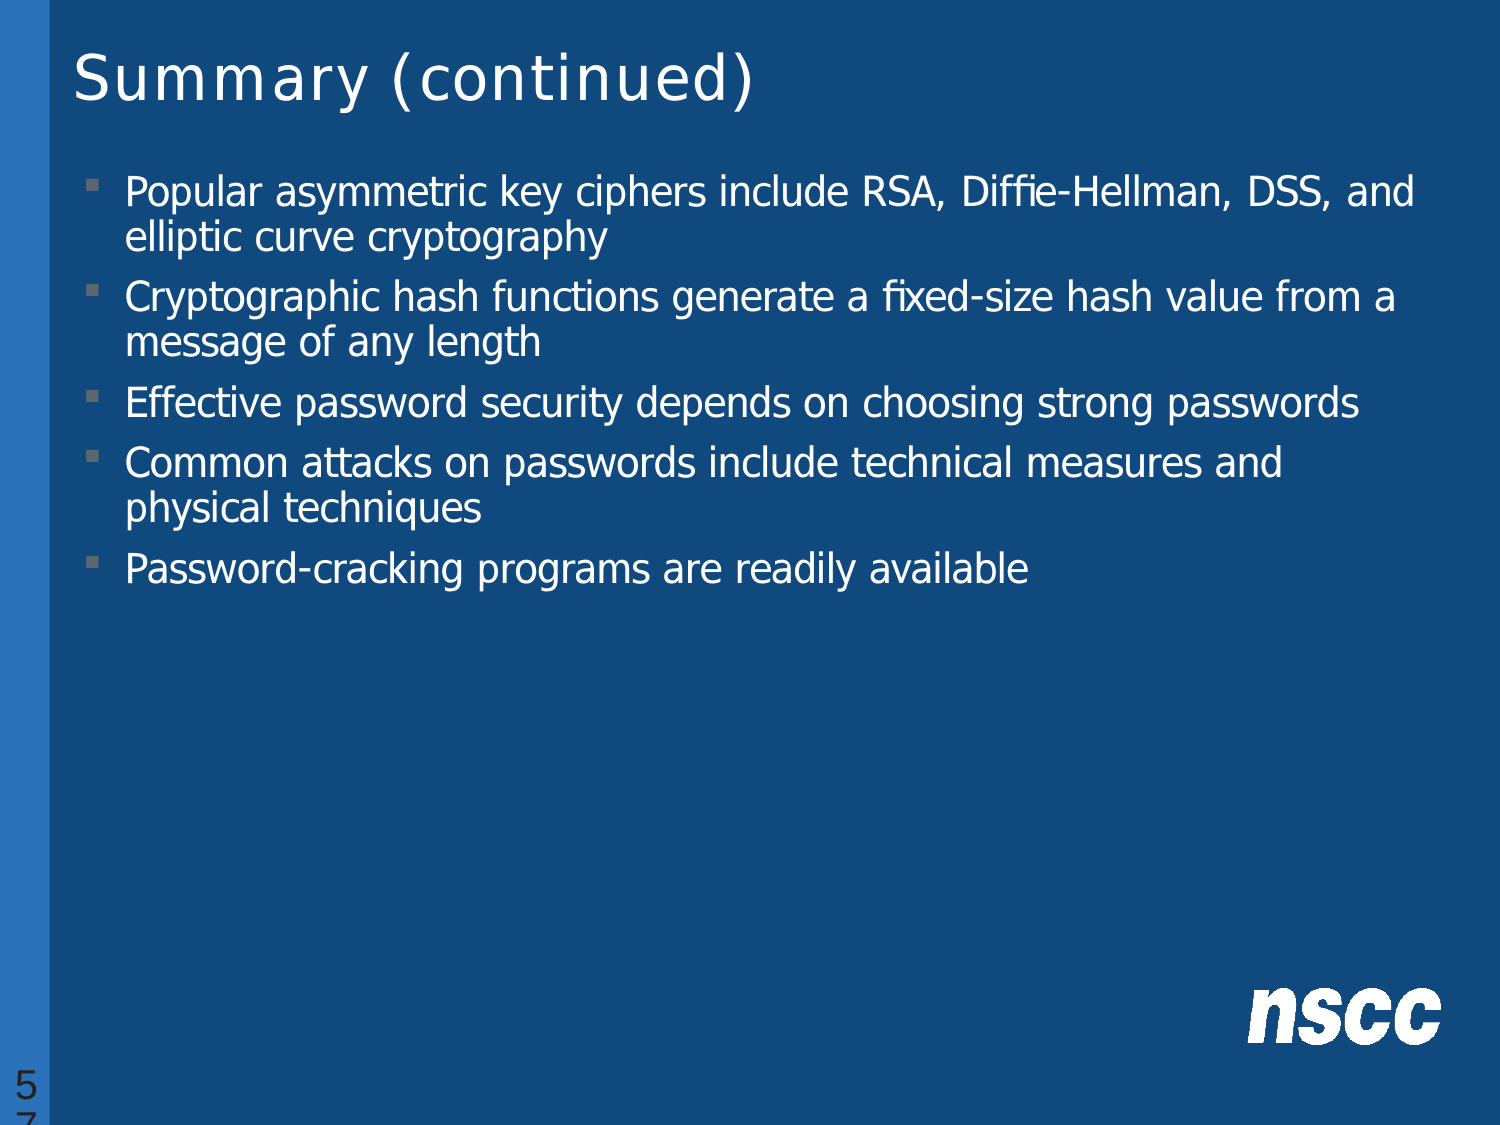

# Summary (continued)
Popular asymmetric key ciphers include RSA, Diffie-Hellman, DSS, and elliptic curve cryptography
Cryptographic hash functions generate a fixed-size hash value from a message of any length
Effective password security depends on choosing strong passwords
Common attacks on passwords include technical measures and physical techniques
Password-cracking programs are readily available
57